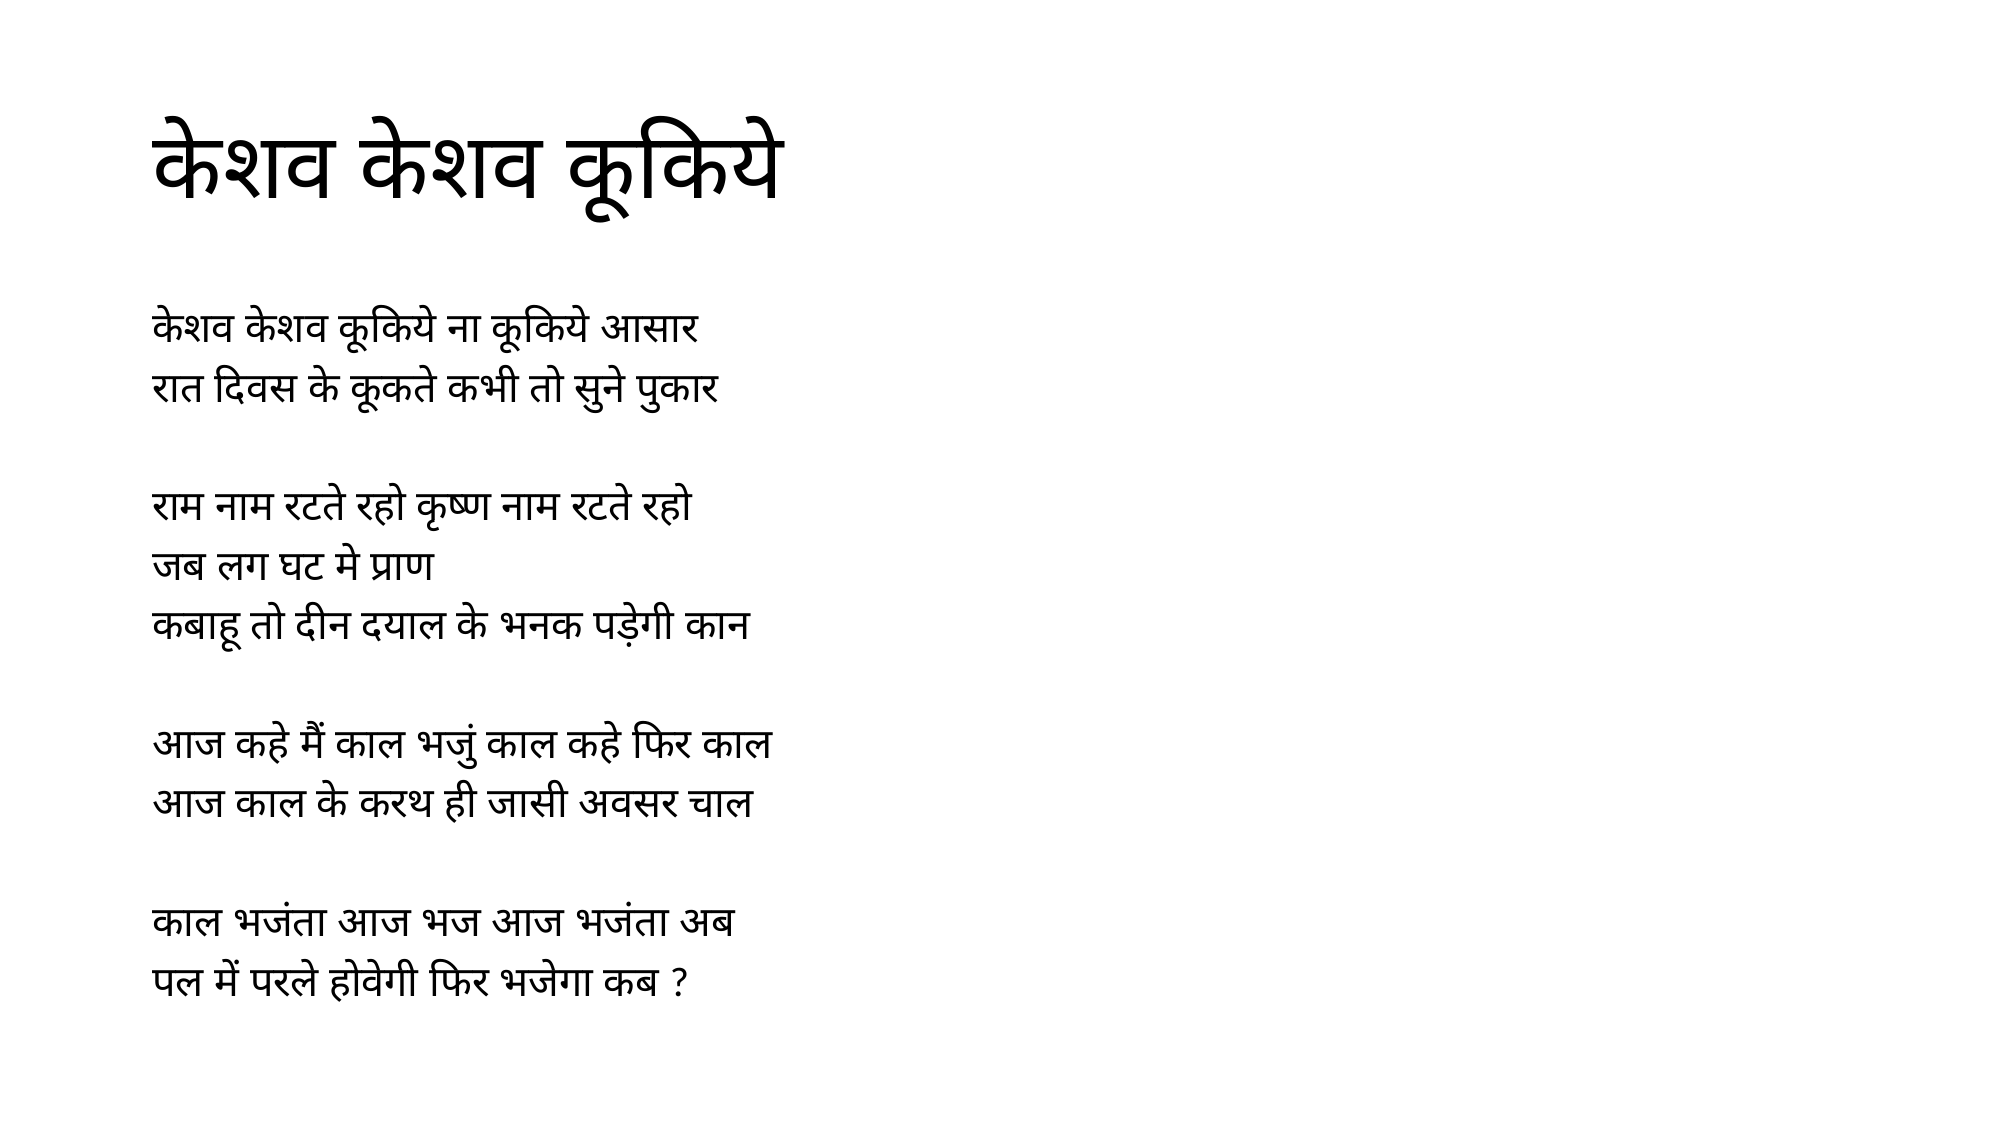

# केशव केशव कूकिये
केशव केशव कूकिये ना कूकिये आसार
रात दिवस के कूकते कभी तो सुने पुकार

राम नाम रटते रहो कृष्ण नाम रटते रहो
जब लग घट मे प्राण
कबाहू तो दीन दयाल के भनक पड़ेगी कान

आज कहे मैं काल भजुं काल कहे फिर काल
आज काल के करथ ही जासी अवसर चाल

काल भजंता आज भज आज भजंता अब
पल में परले होवेगी फिर भजेगा कब ?